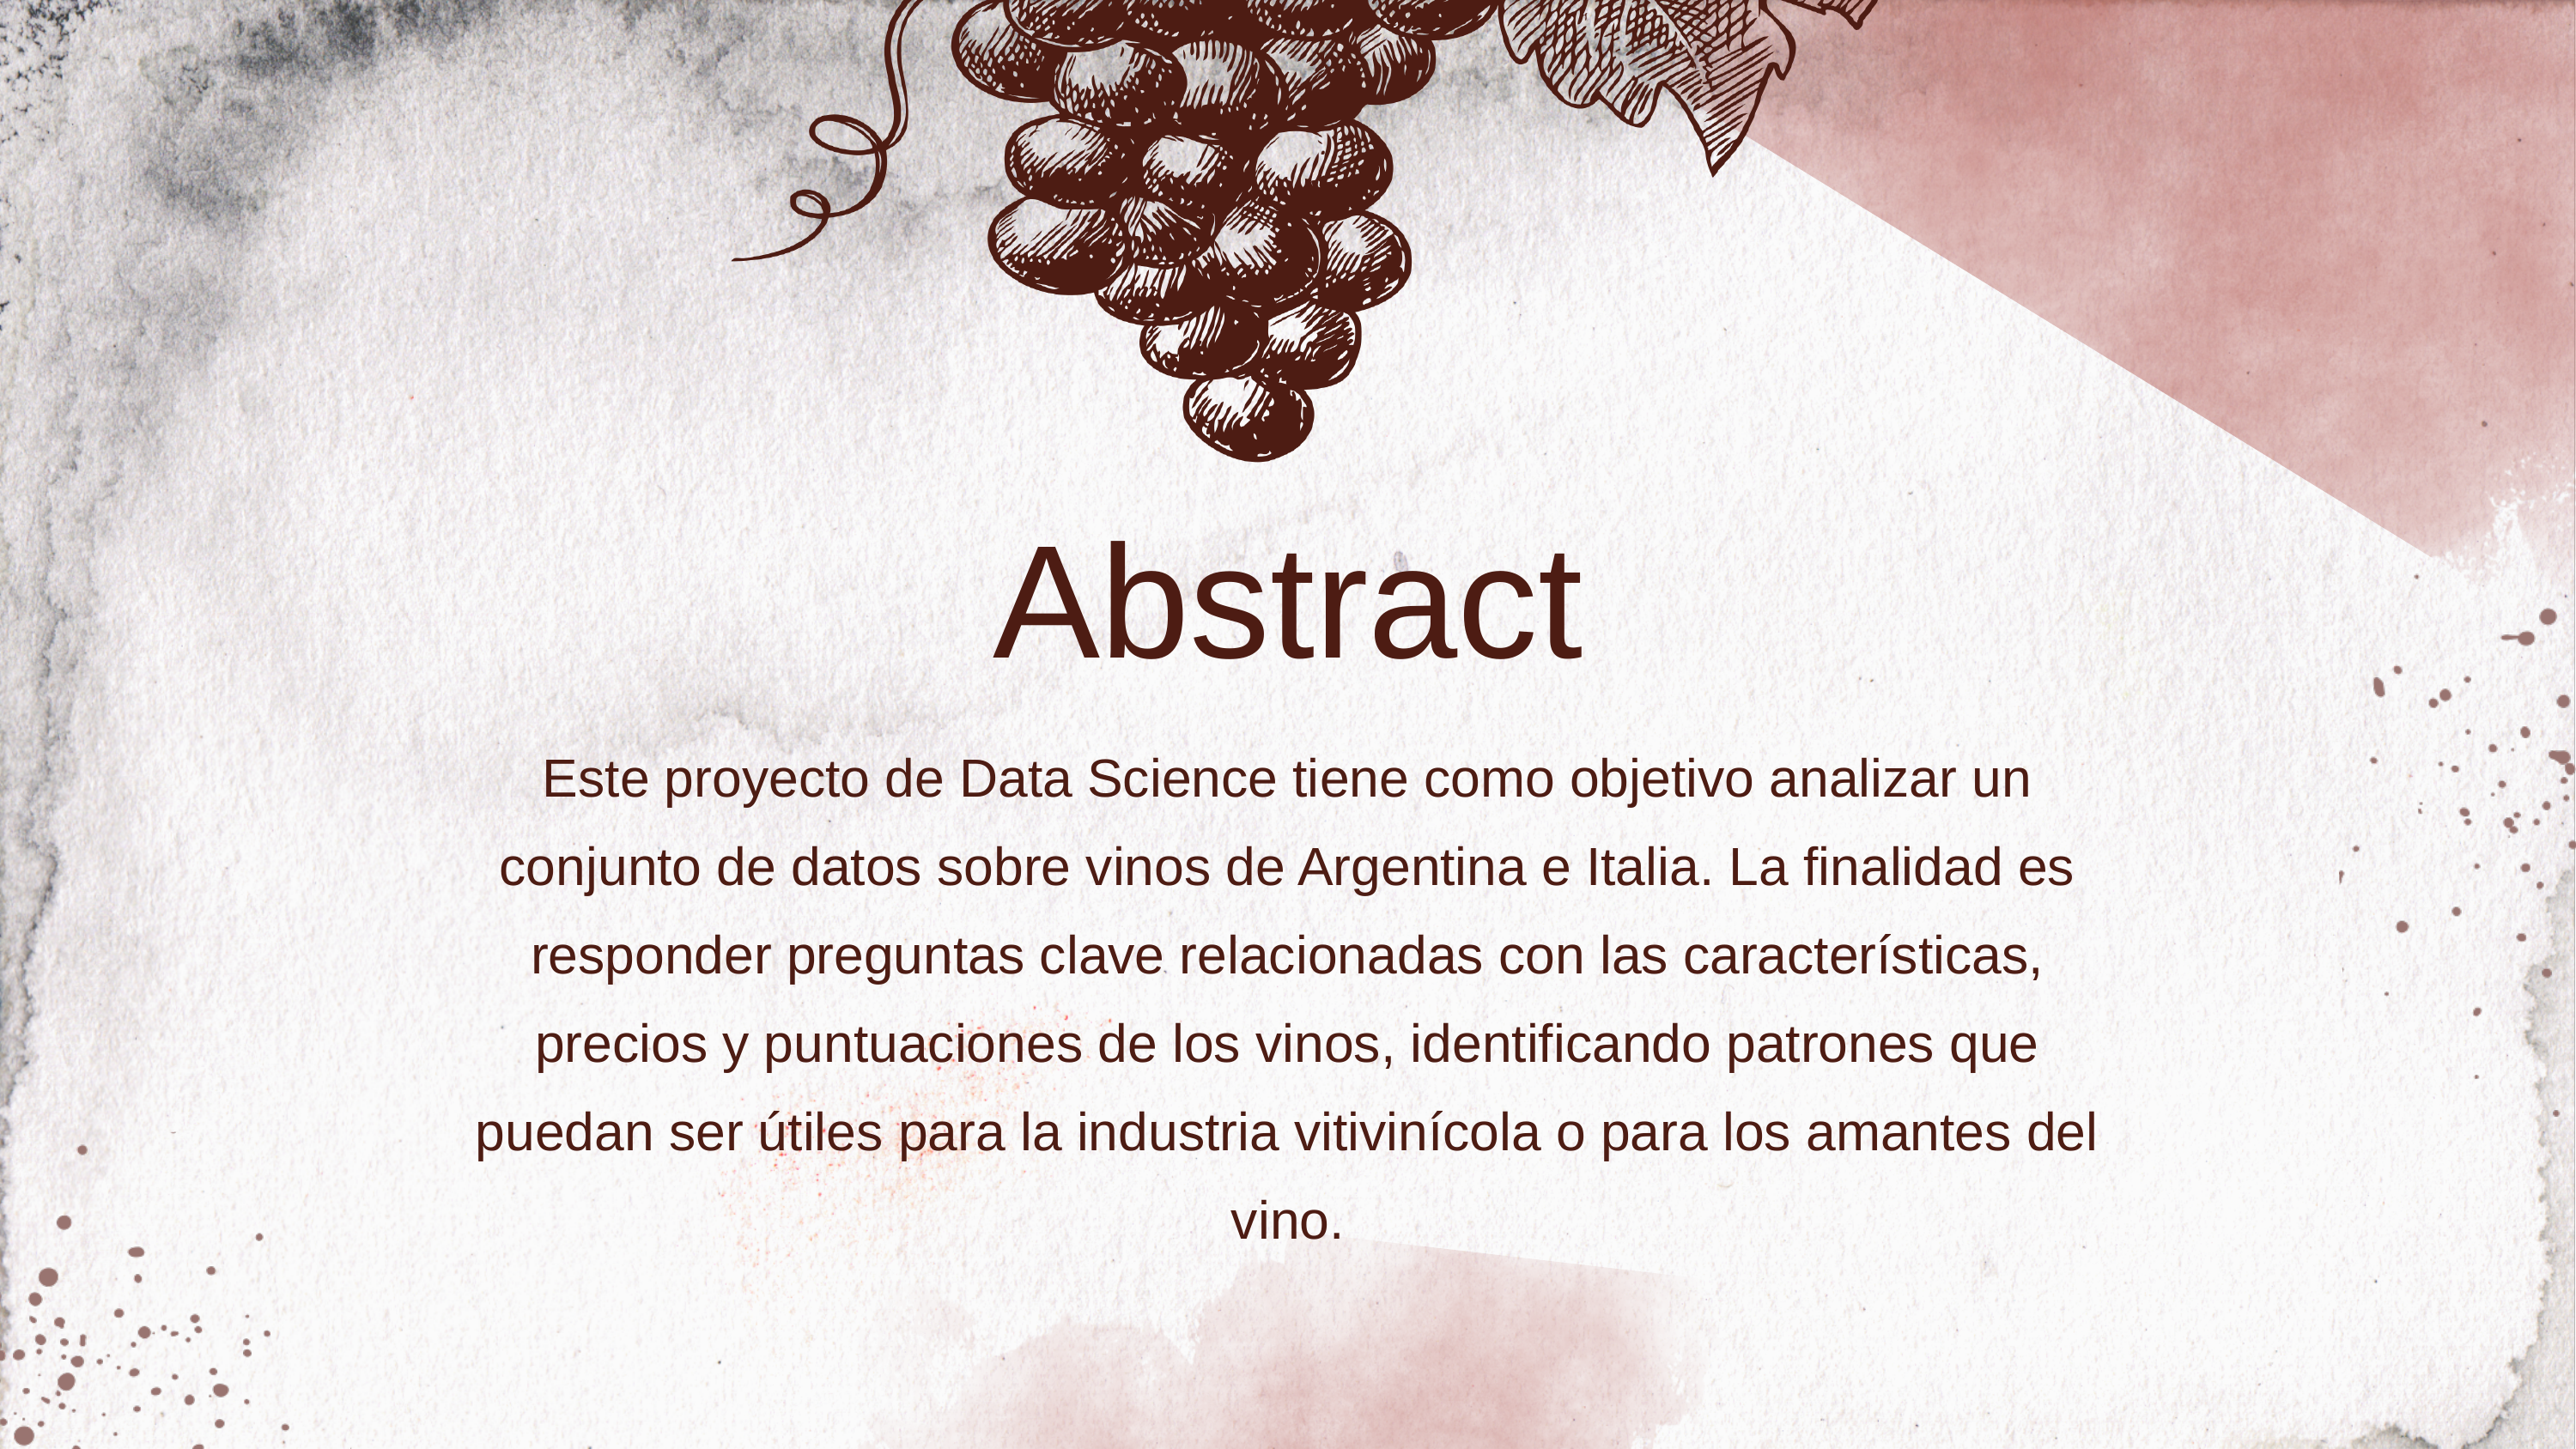

Abstract
Este proyecto de Data Science tiene como objetivo analizar un conjunto de datos sobre vinos de Argentina e Italia. La finalidad es responder preguntas clave relacionadas con las características, precios y puntuaciones de los vinos, identificando patrones que puedan ser útiles para la industria vitivinícola o para los amantes del vino.